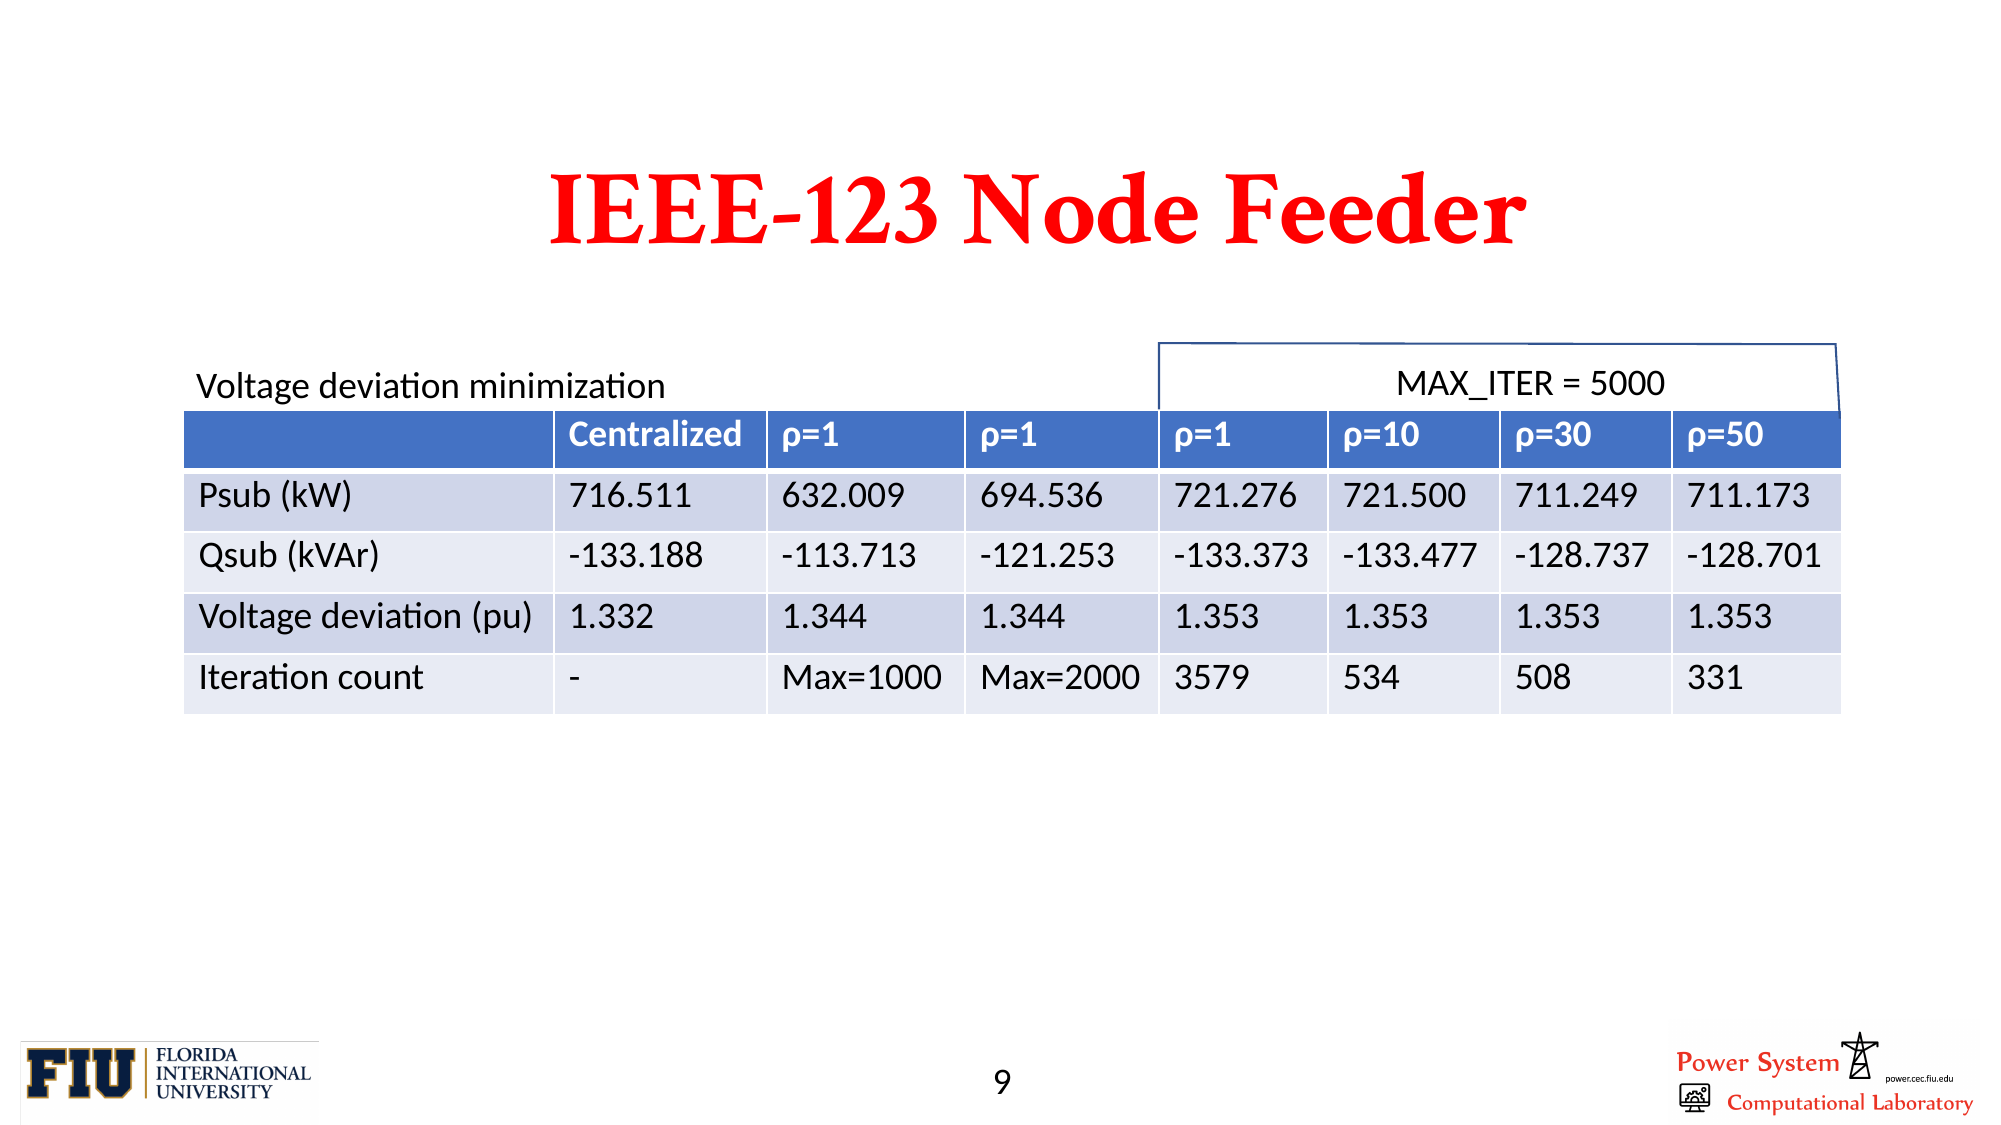

# IEEE-123 Node Feeder

MAX_ITER = 5000
Voltage deviation minimization
|  | Centralized | ρ=1 | ρ=1 | ρ=1 | ρ=10 | ρ=30 | ρ=50 |
| --- | --- | --- | --- | --- | --- | --- | --- |
| Psub (kW) | 716.511 | 632.009 | 694.536 | 721.276 | 721.500 | 711.249 | 711.173 |
| Qsub (kVAr) | -133.188 | -113.713 | -121.253 | -133.373 | -133.477 | -128.737 | -128.701 |
| Voltage deviation (pu) | 1.332 | 1.344 | 1.344 | 1.353 | 1.353 | 1.353 | 1.353 |
| Iteration count | - | Max=1000 | Max=2000 | 3579 | 534 | 508 | 331 |
9